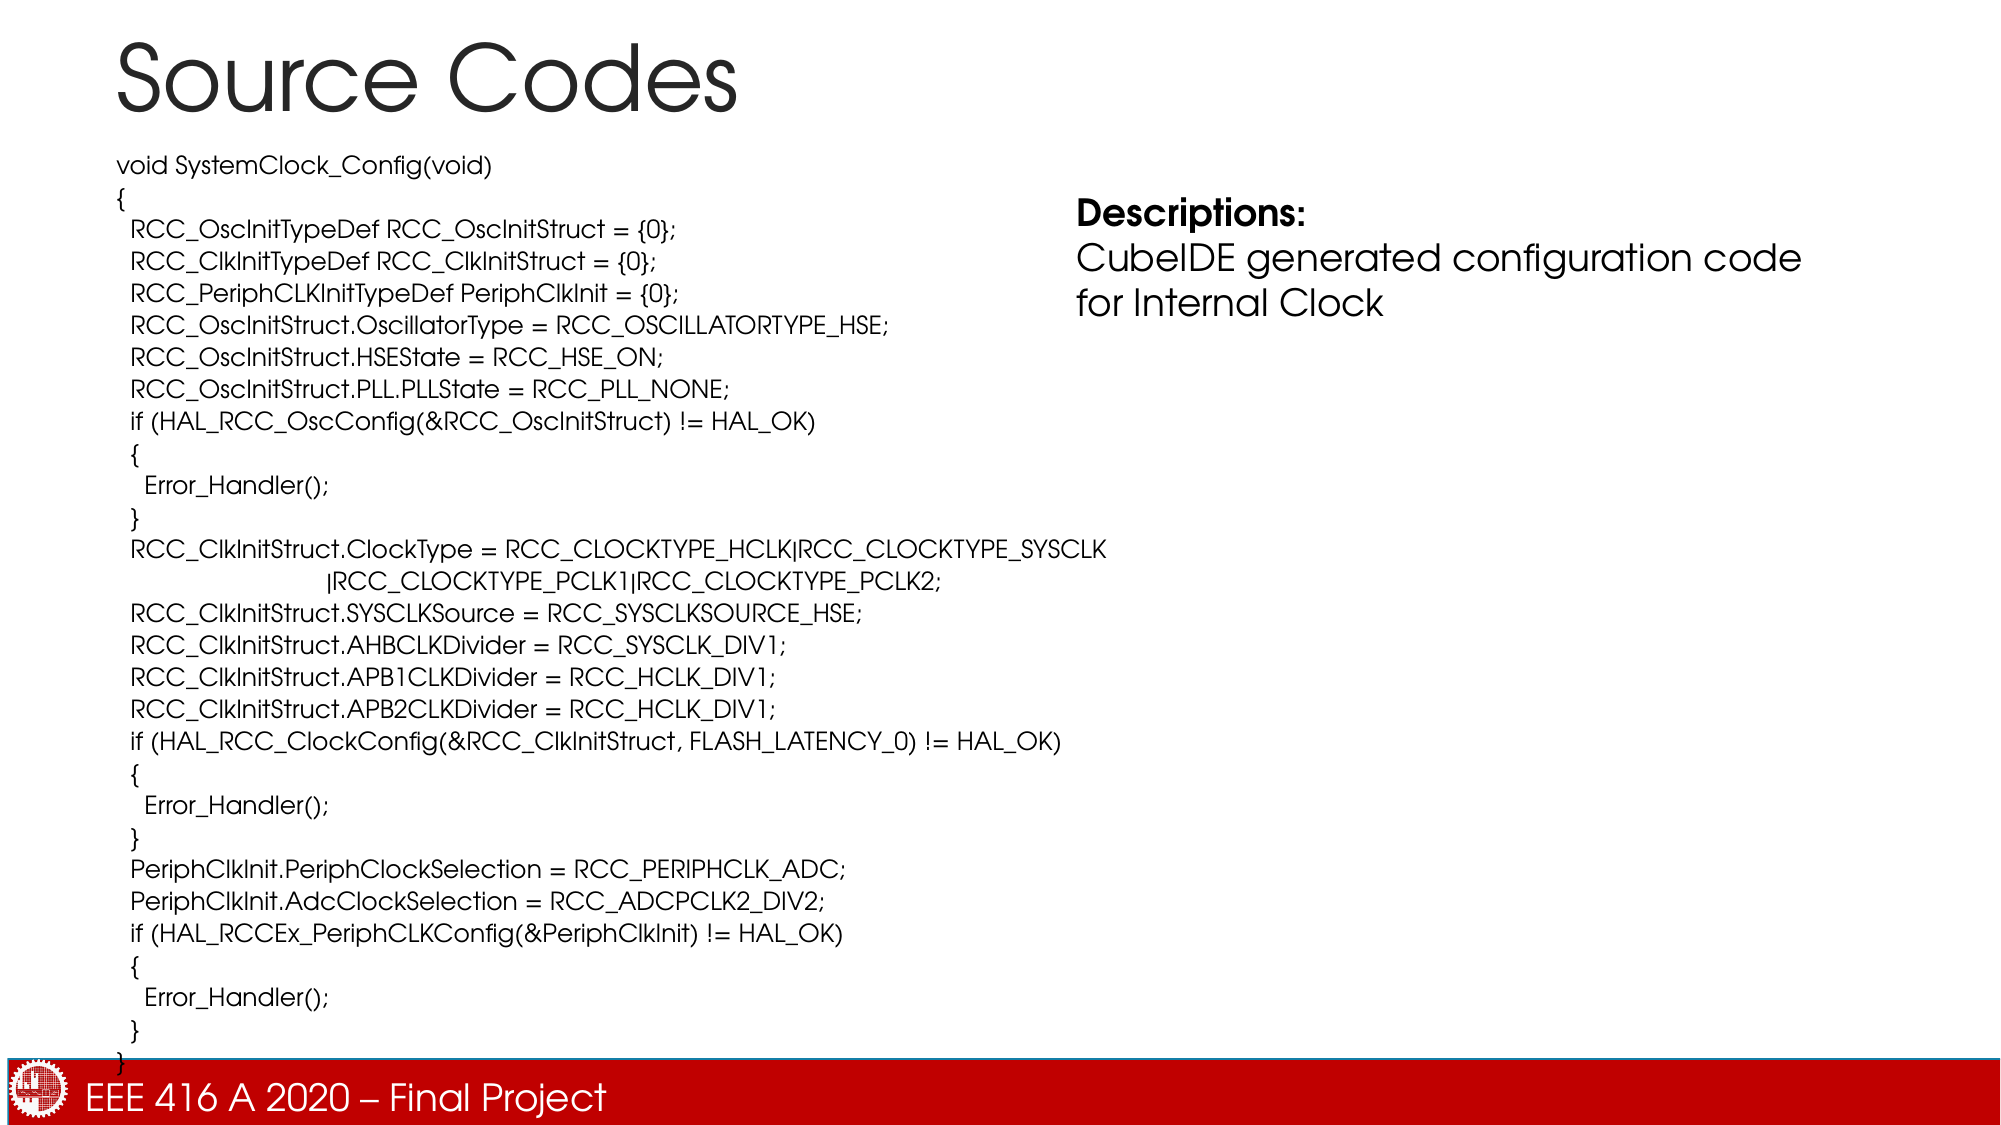

# Source Codes
void SystemClock_Config(void)
{
  RCC_OscInitTypeDef RCC_OscInitStruct = {0};
  RCC_ClkInitTypeDef RCC_ClkInitStruct = {0};
  RCC_PeriphCLKInitTypeDef PeriphClkInit = {0};
  RCC_OscInitStruct.OscillatorType = RCC_OSCILLATORTYPE_HSE;
  RCC_OscInitStruct.HSEState = RCC_HSE_ON;
  RCC_OscInitStruct.PLL.PLLState = RCC_PLL_NONE;
  if (HAL_RCC_OscConfig(&RCC_OscInitStruct) != HAL_OK)
  {
    Error_Handler();
  }
  RCC_ClkInitStruct.ClockType = RCC_CLOCKTYPE_HCLK|RCC_CLOCKTYPE_SYSCLK
                              |RCC_CLOCKTYPE_PCLK1|RCC_CLOCKTYPE_PCLK2;
  RCC_ClkInitStruct.SYSCLKSource = RCC_SYSCLKSOURCE_HSE;
  RCC_ClkInitStruct.AHBCLKDivider = RCC_SYSCLK_DIV1;
  RCC_ClkInitStruct.APB1CLKDivider = RCC_HCLK_DIV1;
  RCC_ClkInitStruct.APB2CLKDivider = RCC_HCLK_DIV1;
  if (HAL_RCC_ClockConfig(&RCC_ClkInitStruct, FLASH_LATENCY_0) != HAL_OK)
  {
    Error_Handler();
  }
  PeriphClkInit.PeriphClockSelection = RCC_PERIPHCLK_ADC;
  PeriphClkInit.AdcClockSelection = RCC_ADCPCLK2_DIV2;
  if (HAL_RCCEx_PeriphCLKConfig(&PeriphClkInit) != HAL_OK)
  {
    Error_Handler();
  }
}

Descriptions:
CubeIDE generated configuration code for Internal Clock
EEE 416 A 2020 – Final Project